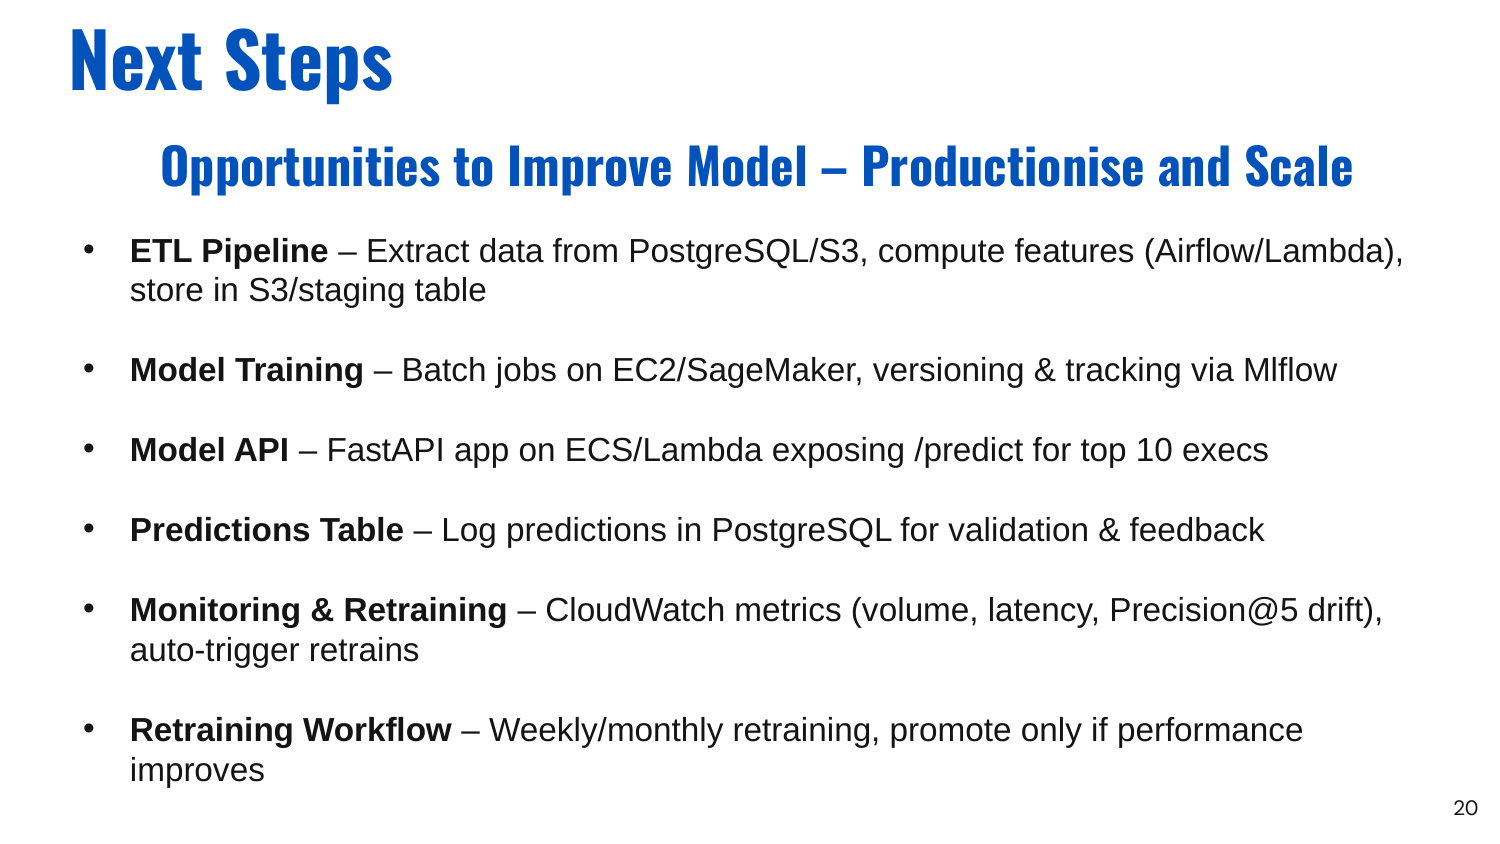

# Next Steps

Opportunities to Improve Model – Productionise and Scale
ETL Pipeline – Extract data from PostgreSQL/S3, compute features (Airflow/Lambda), store in S3/staging table

Model Training – Batch jobs on EC2/SageMaker, versioning & tracking via Mlflow

Model API – FastAPI app on ECS/Lambda exposing /predict for top 10 execs

Predictions Table – Log predictions in PostgreSQL for validation & feedback

Monitoring & Retraining – CloudWatch metrics (volume, latency, Precision@5 drift), auto-trigger retrains

Retraining Workflow – Weekly/monthly retraining, promote only if performance improves